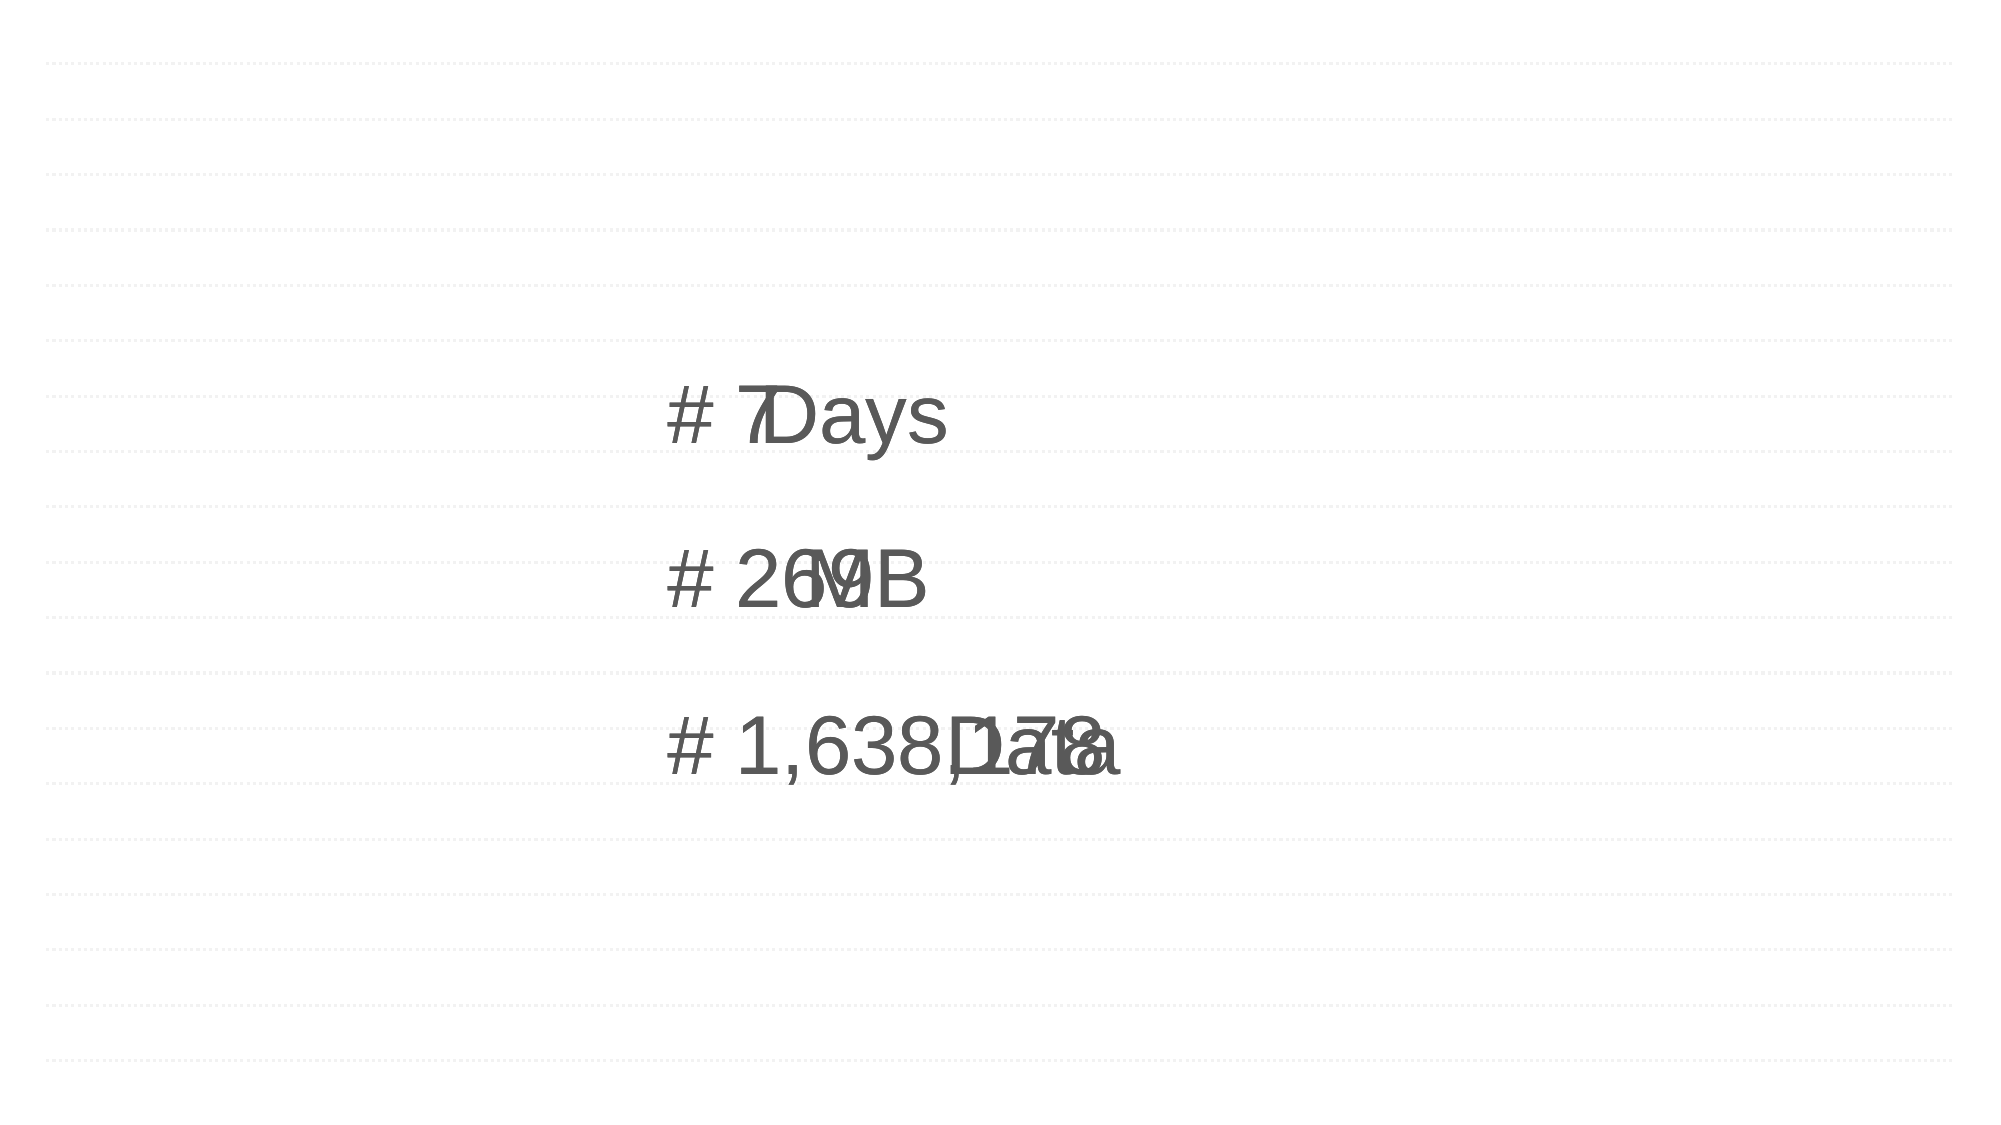

Days
    Days
# 7
# 7
      MB
      MB
# 269
# 269
            Data
            Data
# 1,638,178
# 1,638,178